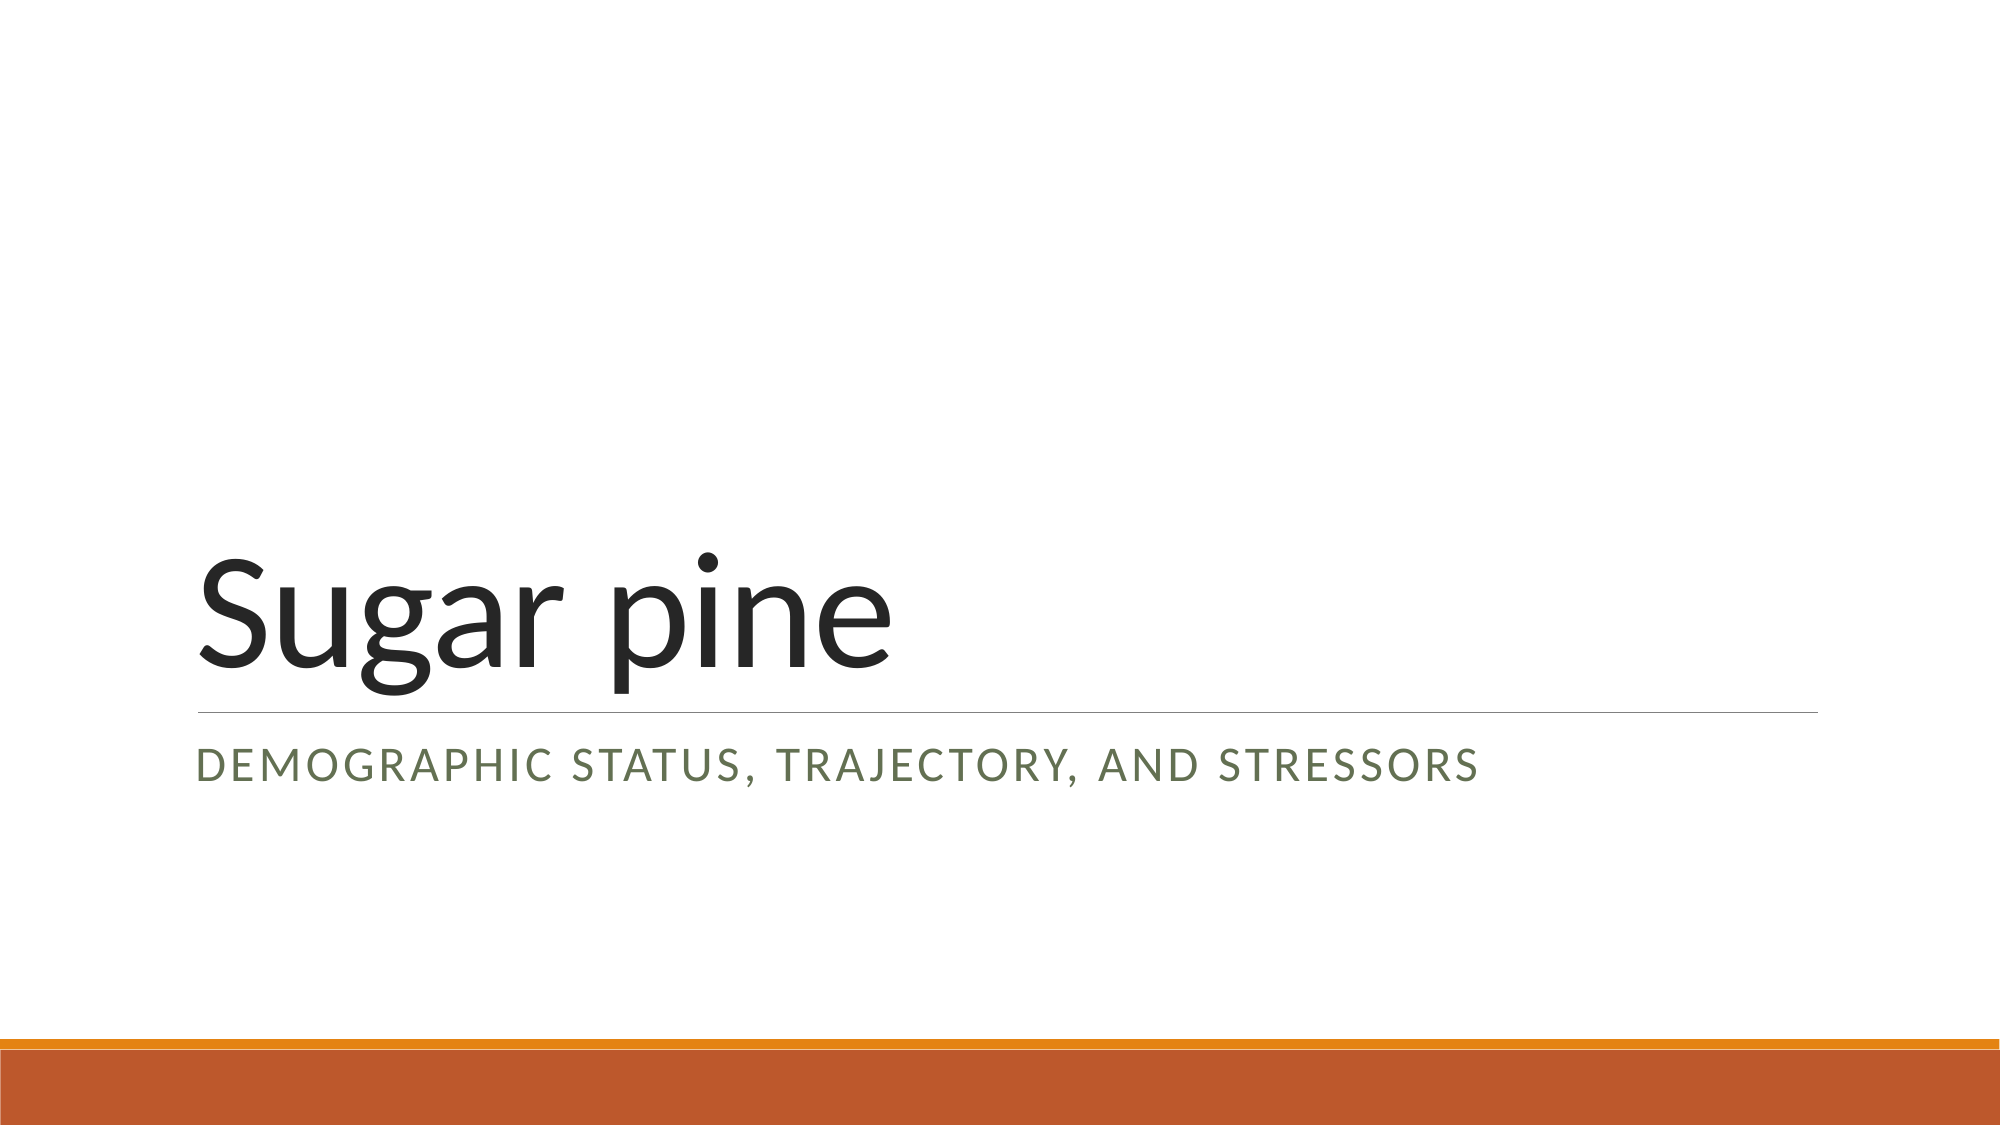

# Sugar pine
Demographic status, trajectory, and stressors